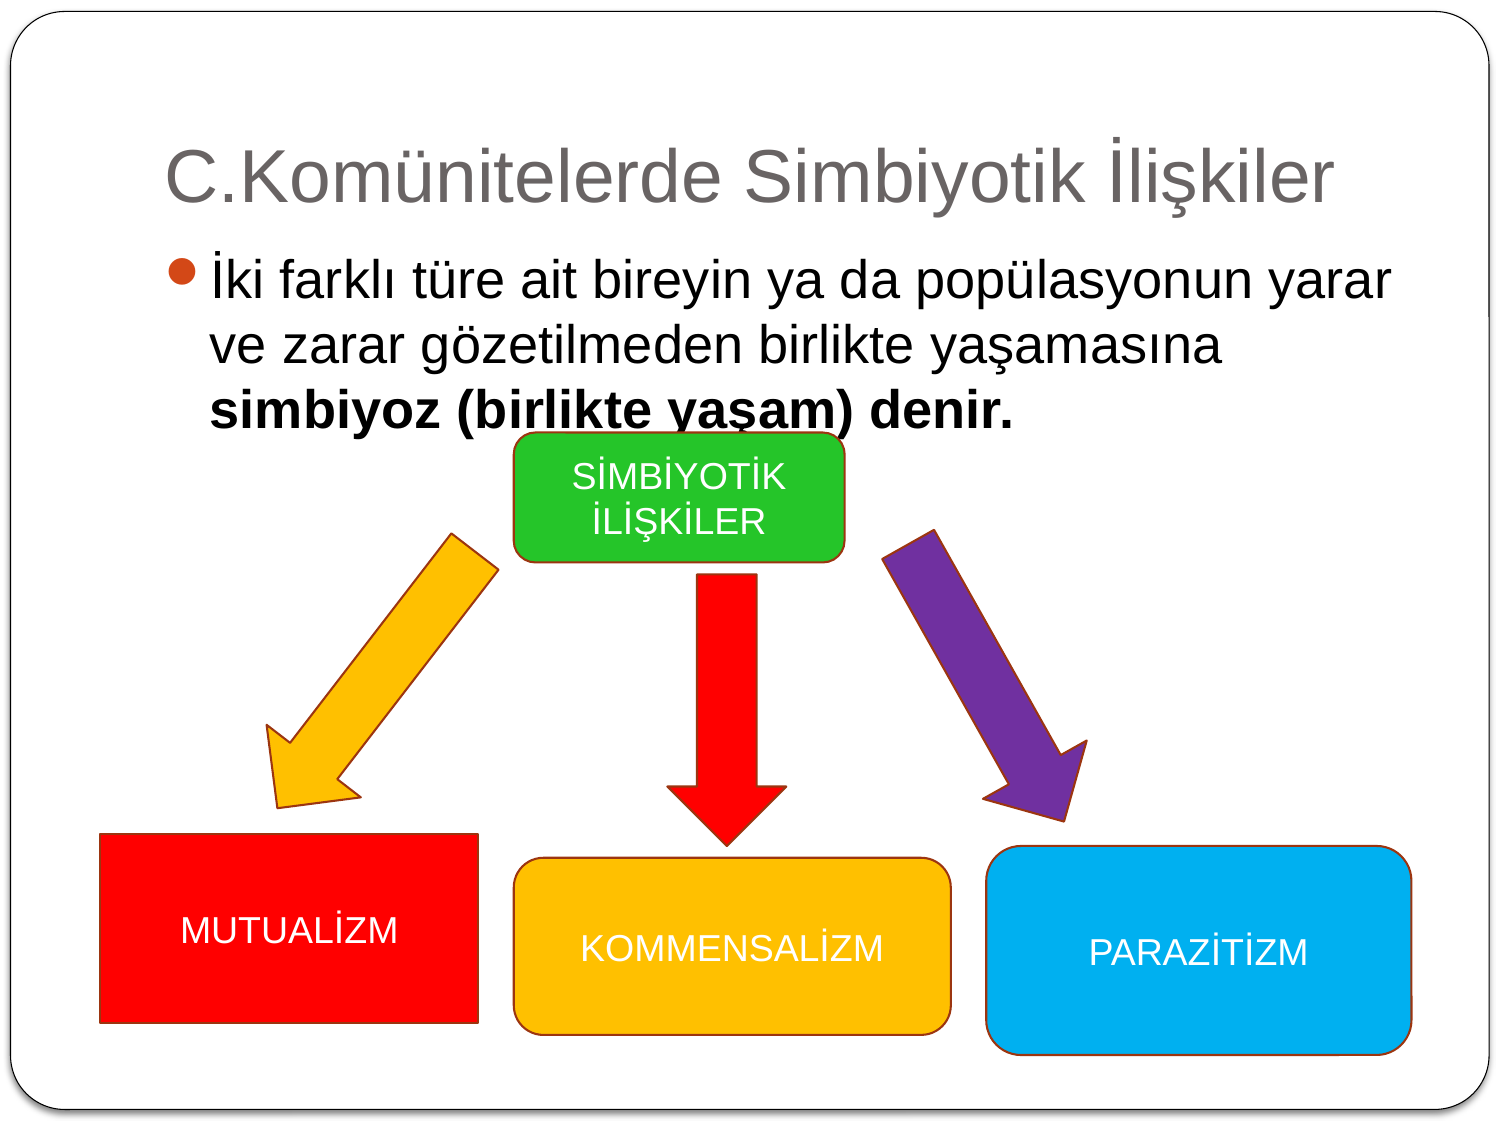

# C.Komünitelerde Simbiyotik İlişkiler
İki farklı türe ait bireyin ya da popülasyonun yarar ve zarar gözetilmeden birlikte yaşamasına simbiyoz (birlikte yaşam) denir.

SİMBİYOTİK İLİŞKİLER

MUTUALİZM
PARAZİTİZM
KOMMENSALİZM